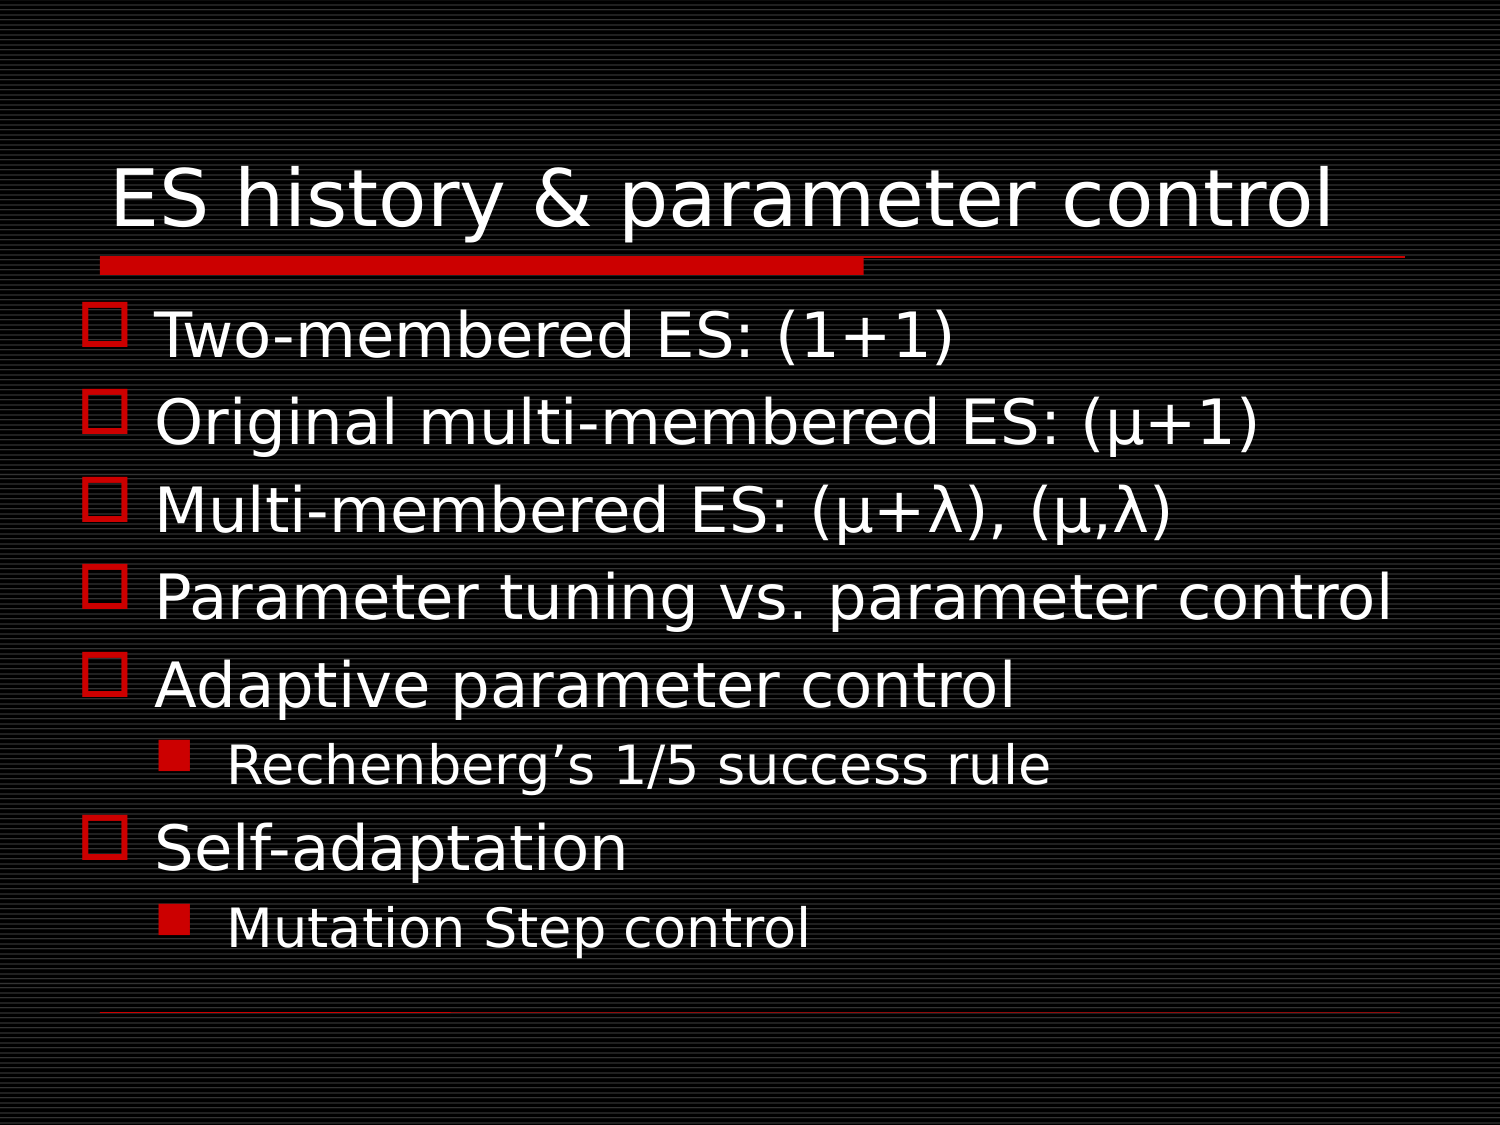

# ES history & parameter control
Two-membered ES: (1+1)
Original multi-membered ES: (µ+1)
Multi-membered ES: (µ+λ), (µ,λ)
Parameter tuning vs. parameter control
Adaptive parameter control
Rechenberg’s 1/5 success rule
Self-adaptation
Mutation Step control